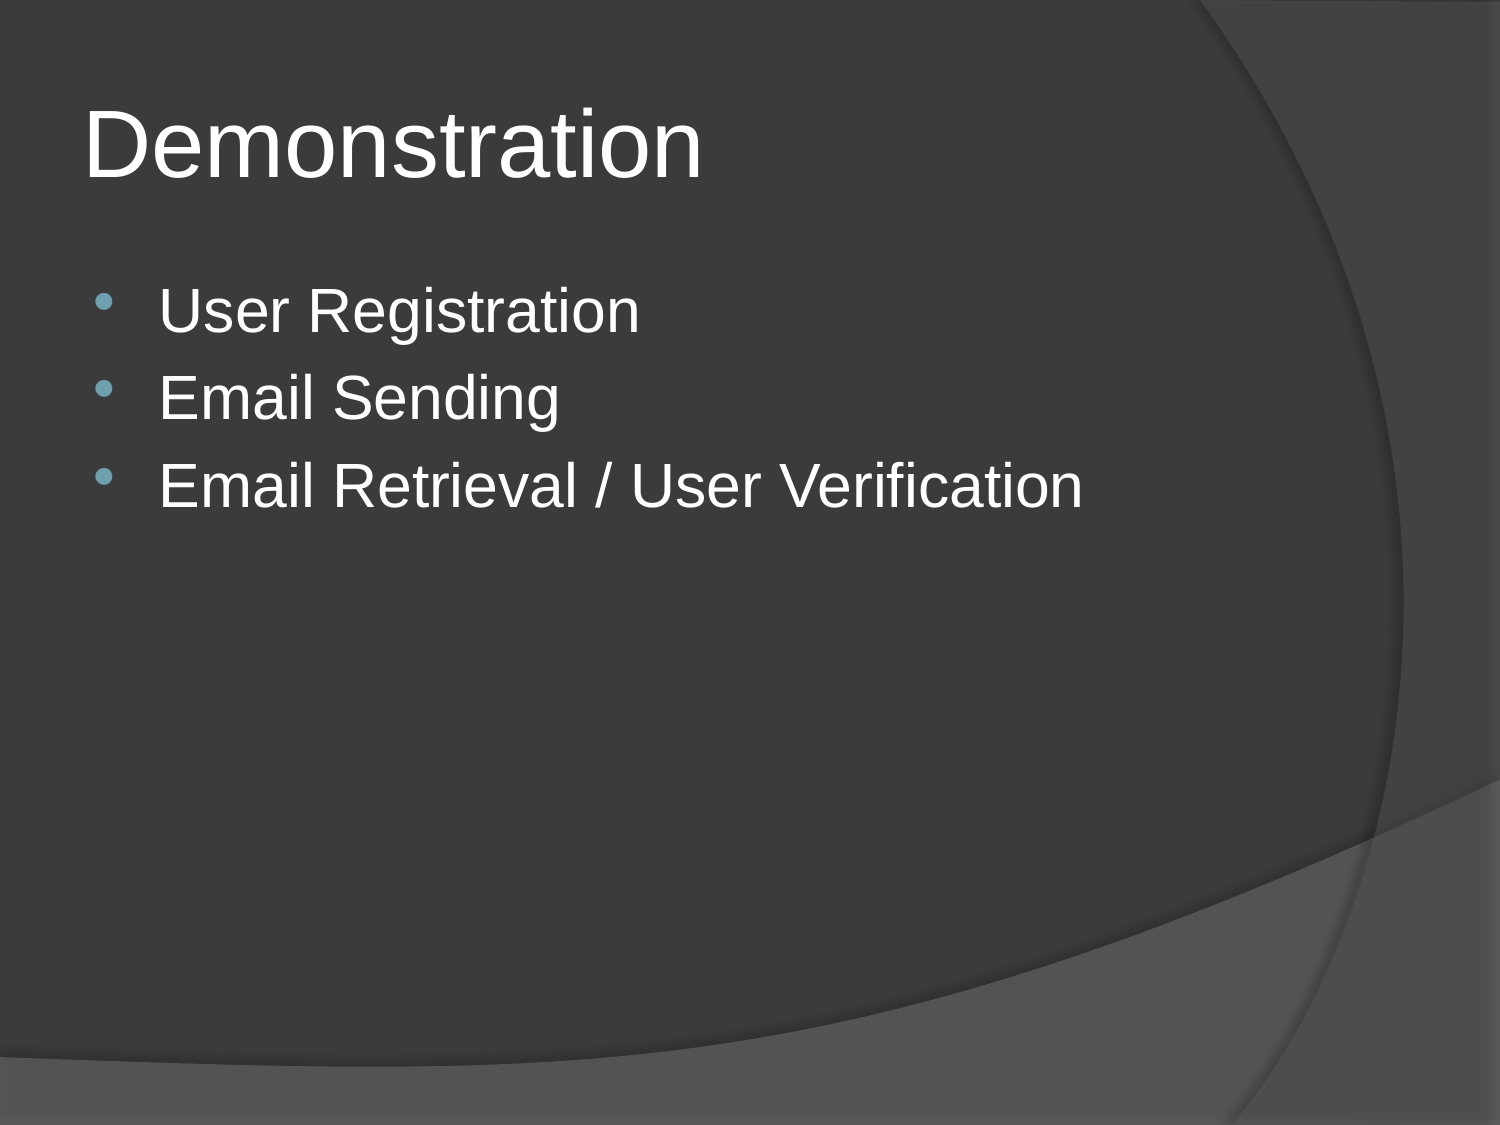

# Demonstration
User Registration
Email Sending
Email Retrieval / User Verification